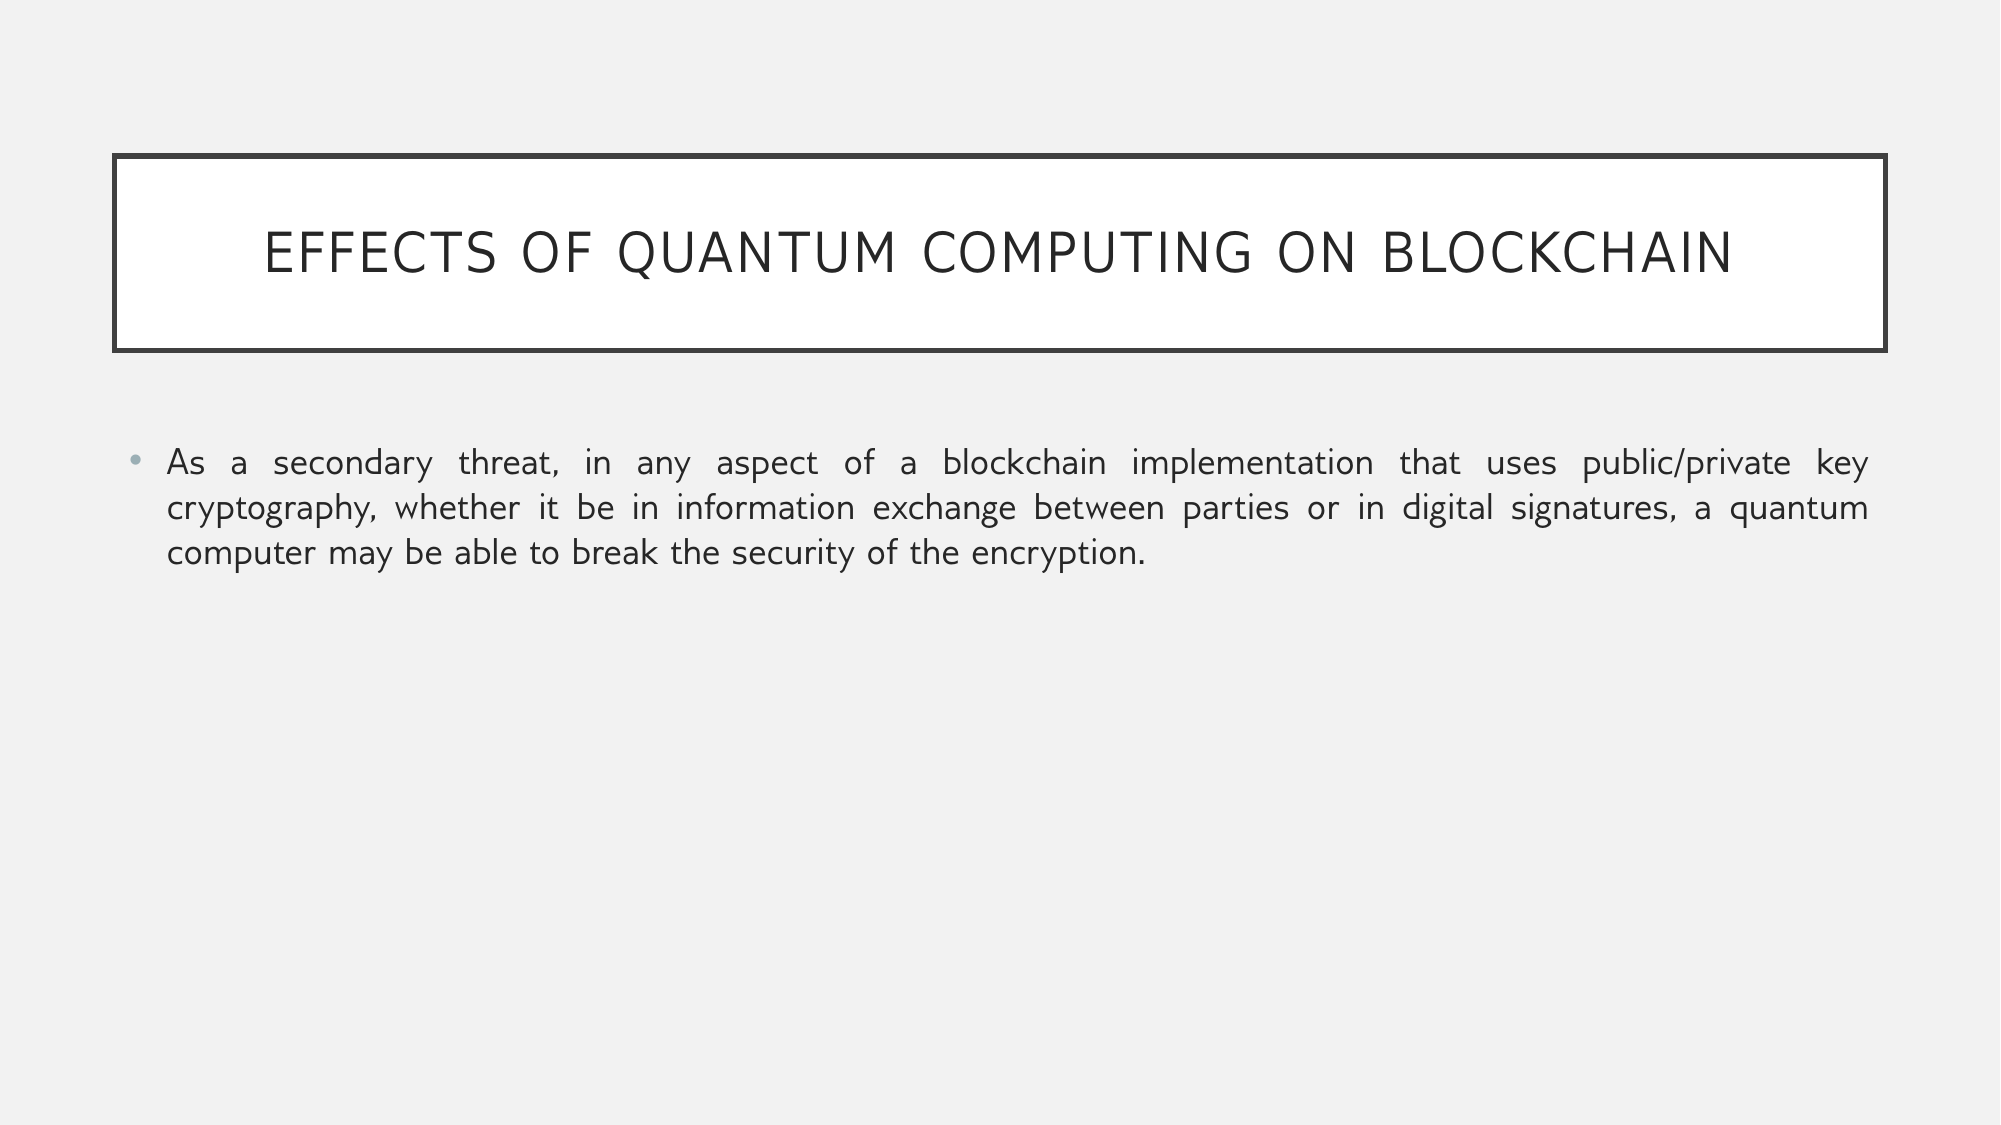

# Effects of Quantum Computing on Blockchain
As a secondary threat, in any aspect of a blockchain implementation that uses public/private key cryptography, whether it be in information exchange between parties or in digital signatures, a quantum computer may be able to break the security of the encryption.